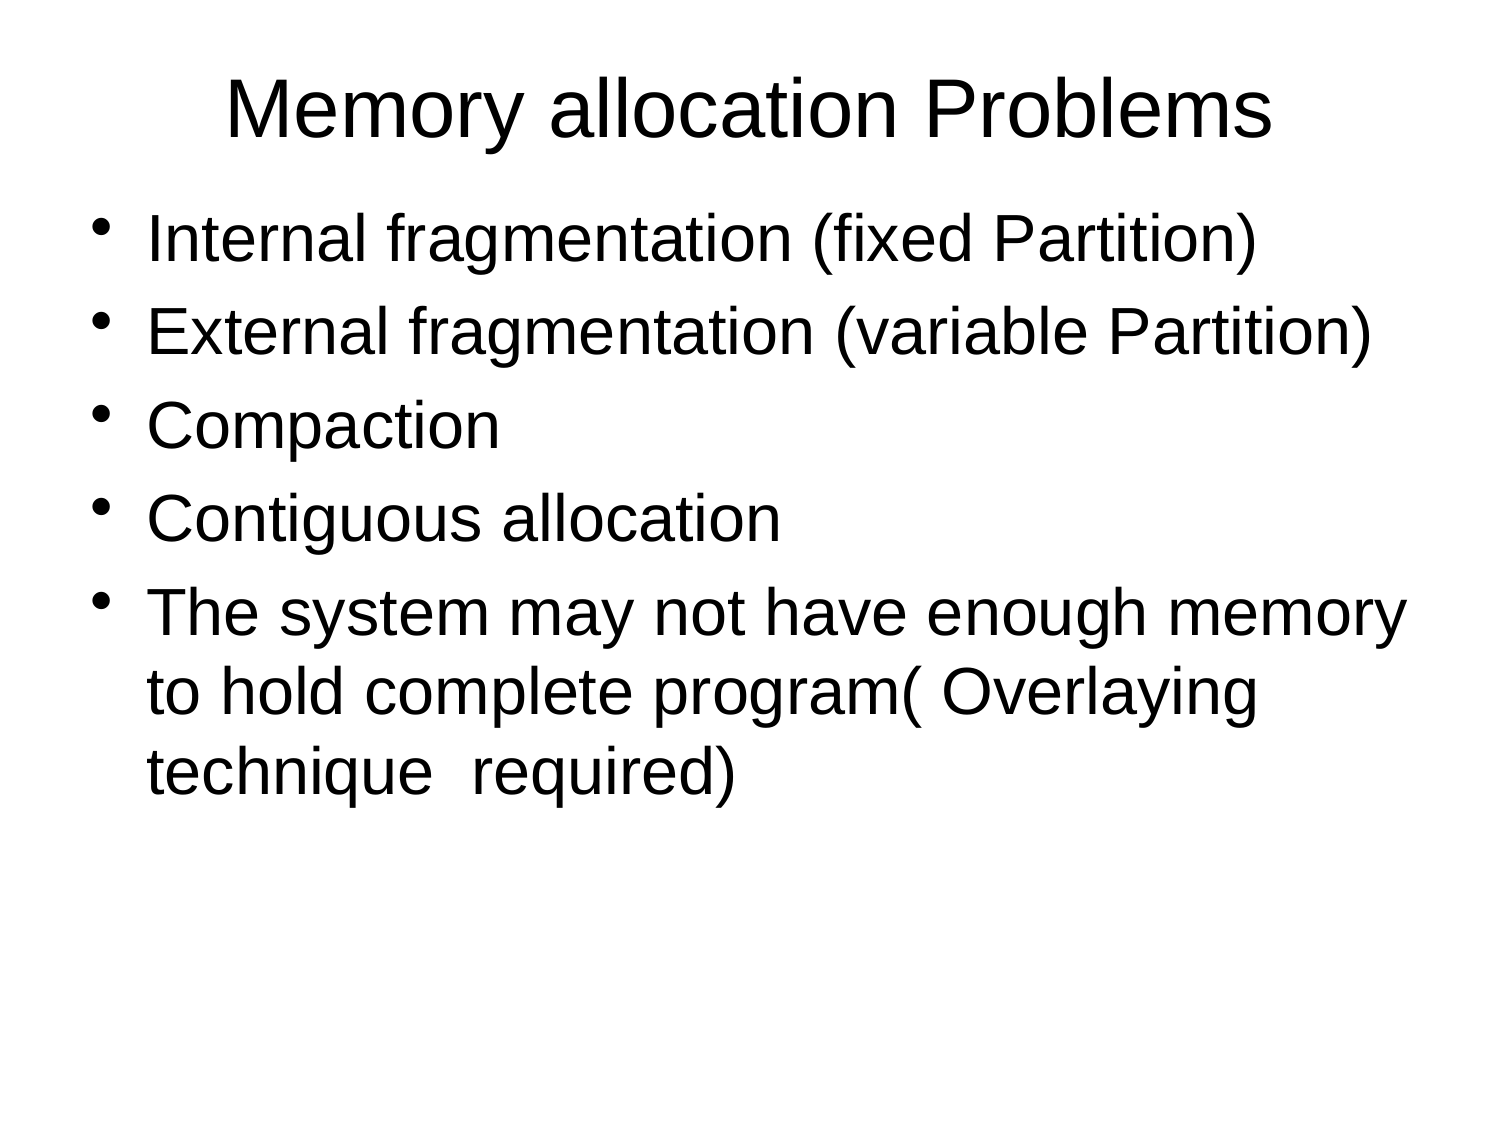

# Memory allocation Problems
Internal fragmentation (fixed Partition)
External fragmentation (variable Partition)
Compaction
Contiguous allocation
The system may not have enough memory to hold complete program( Overlaying technique  required)